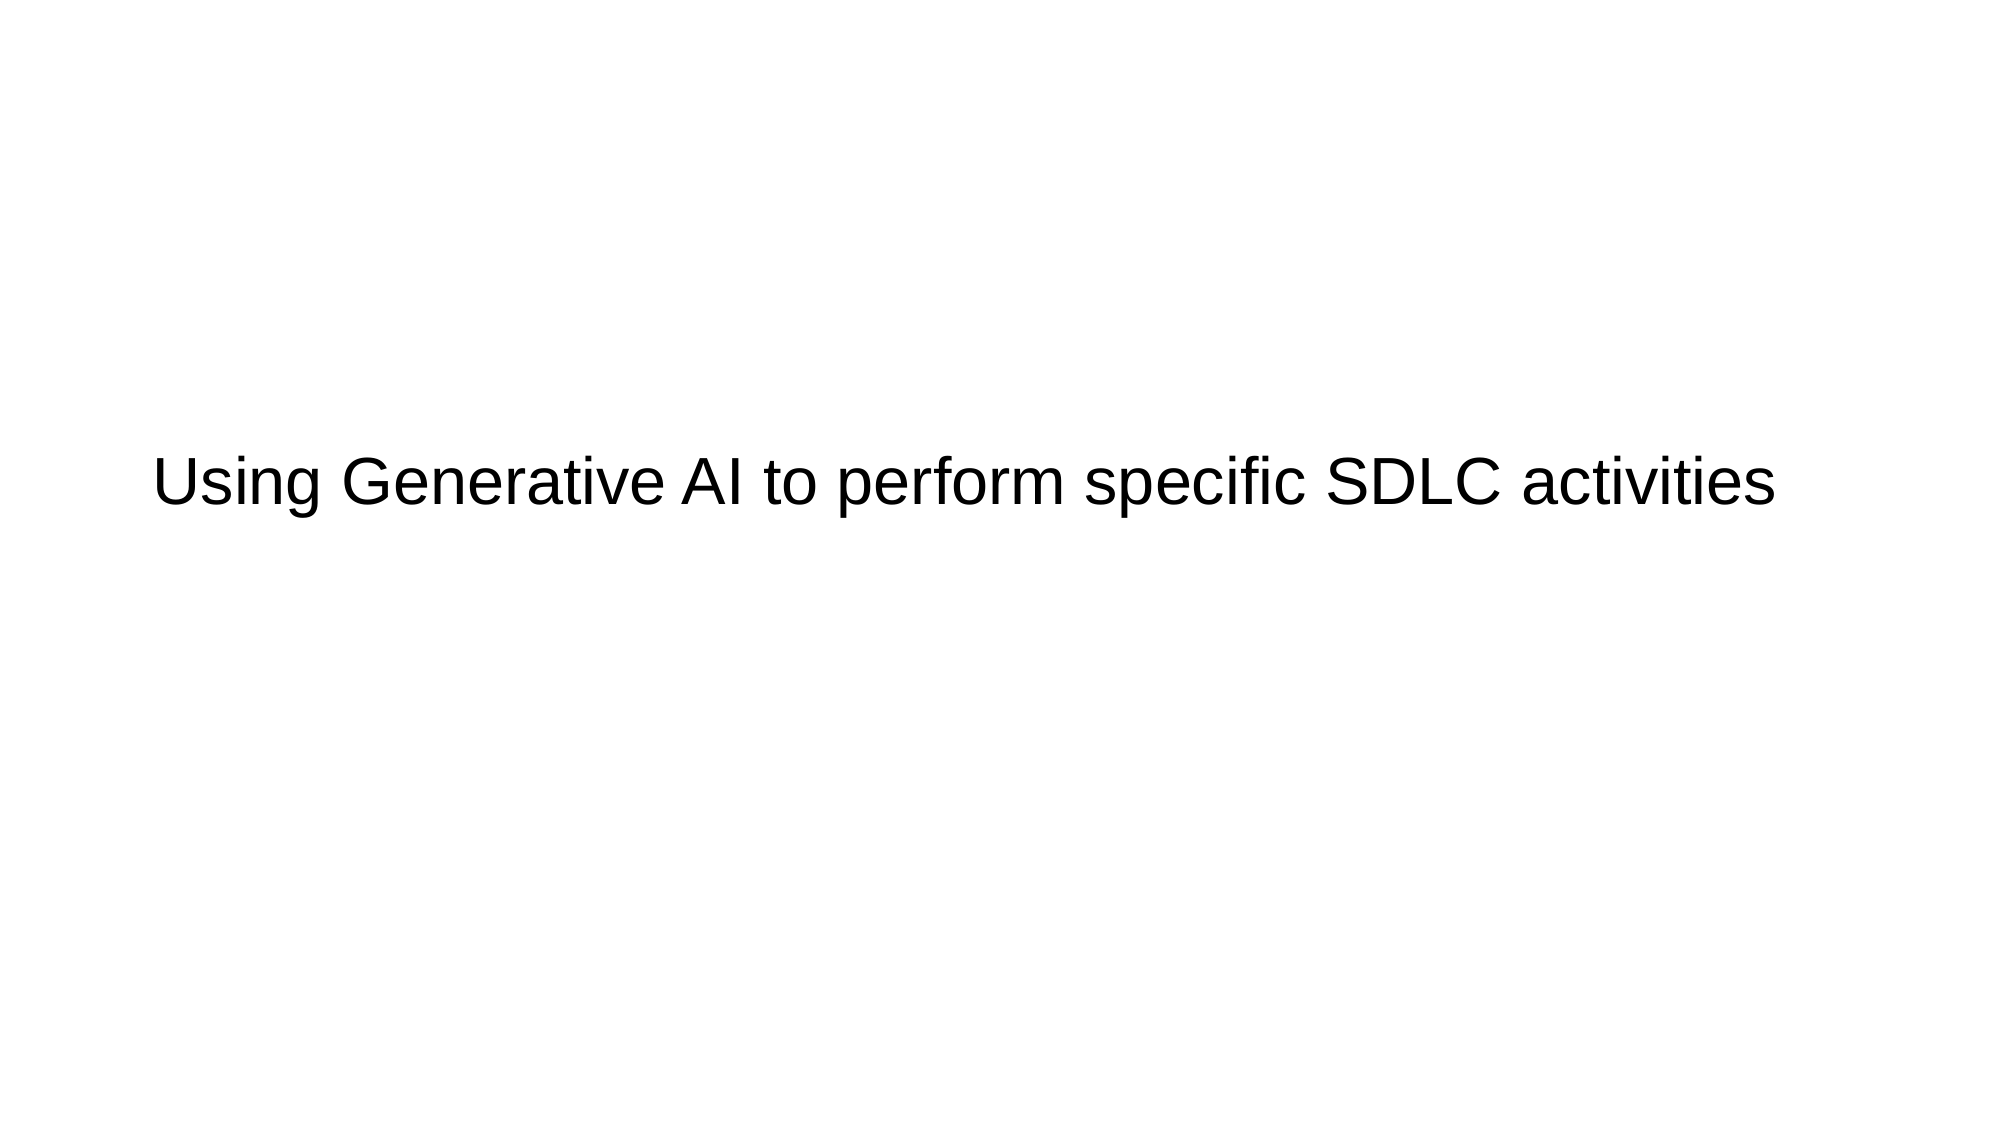

# Using Generative AI to perform specific SDLC activities